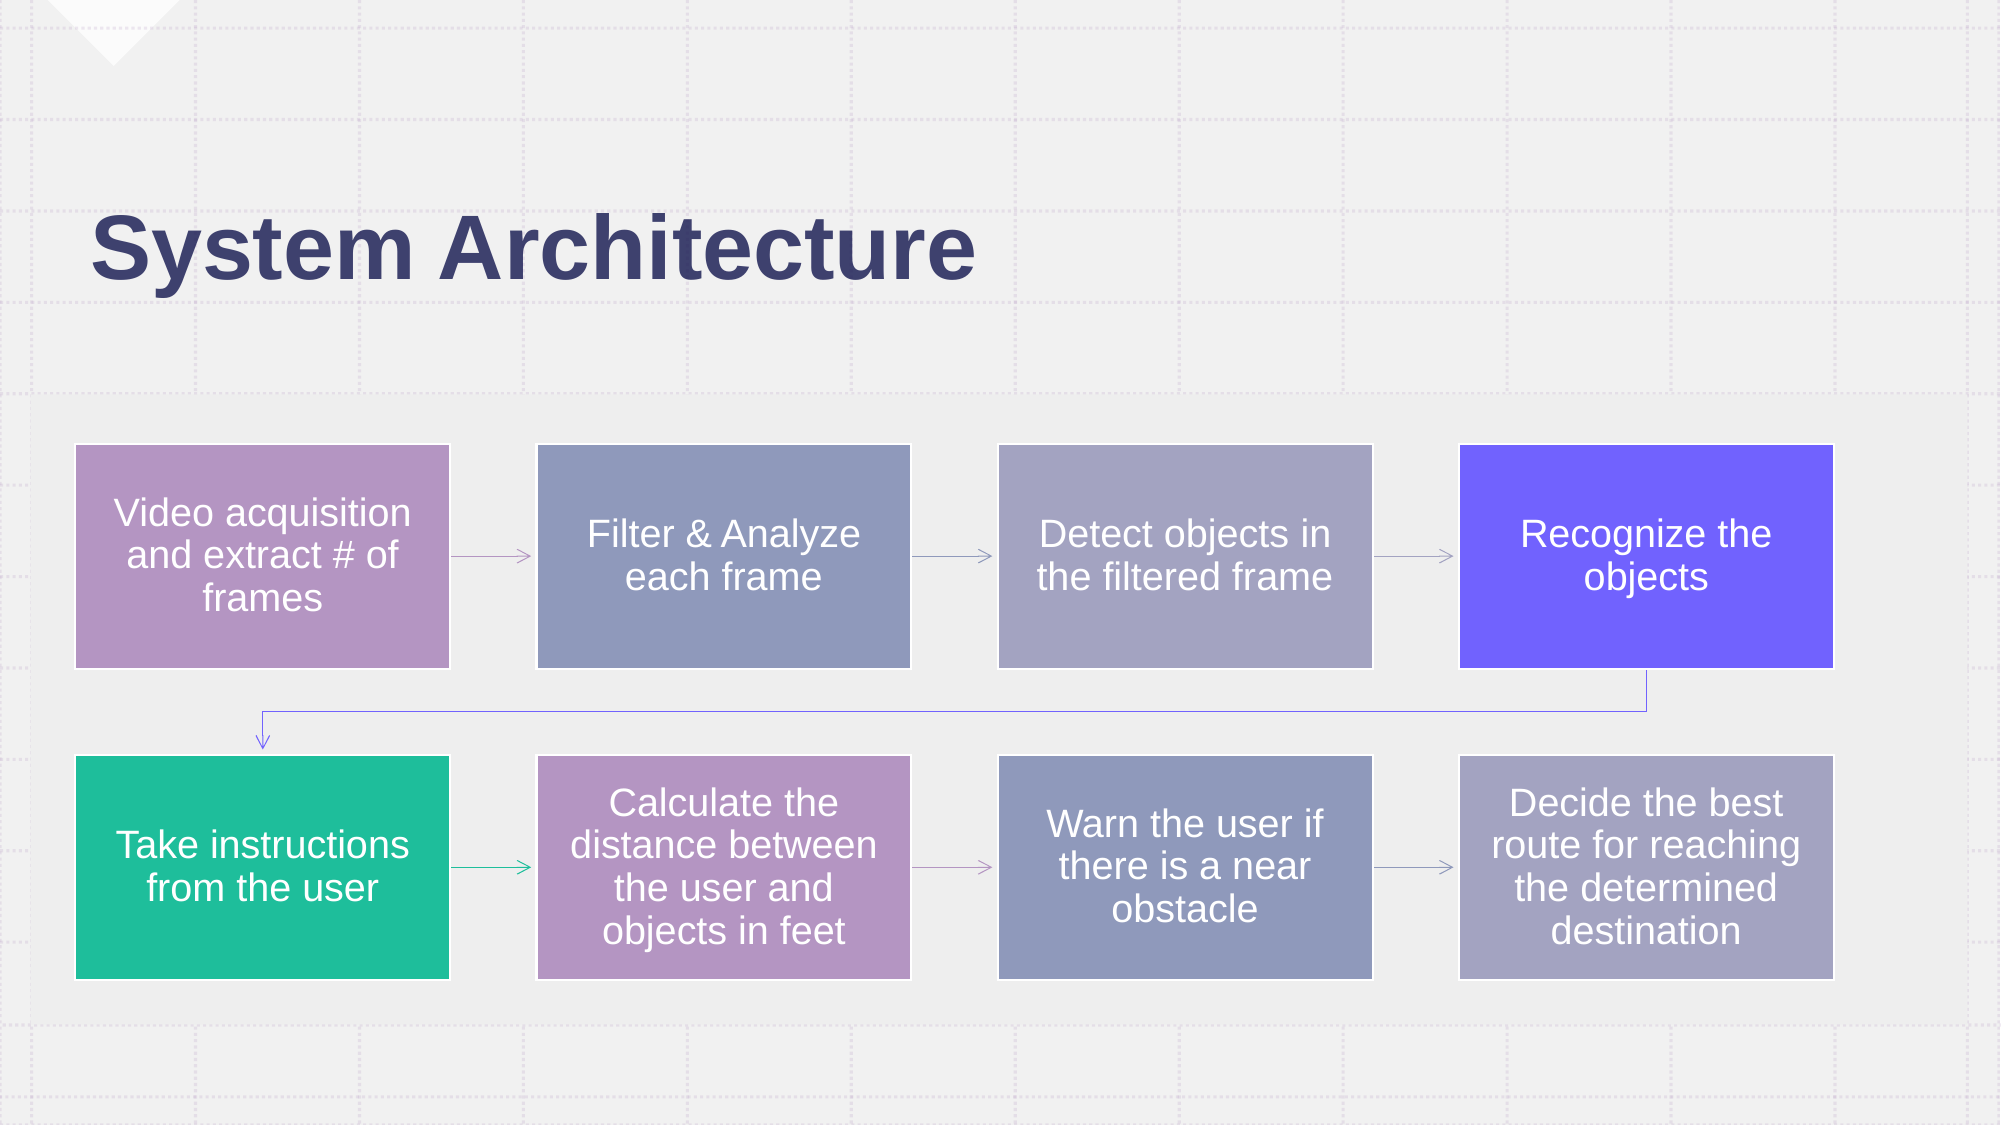

System Architecture

Video acquisition and extract # of frames

Filter & Analyze each frame

Detect objects in the filtered frame

Recognize the objects

Take instructions from the user

Calculate the distance between the user and objects in feet

Warn the user if there is a near obstacle
Decide the best route for reaching the determined destination